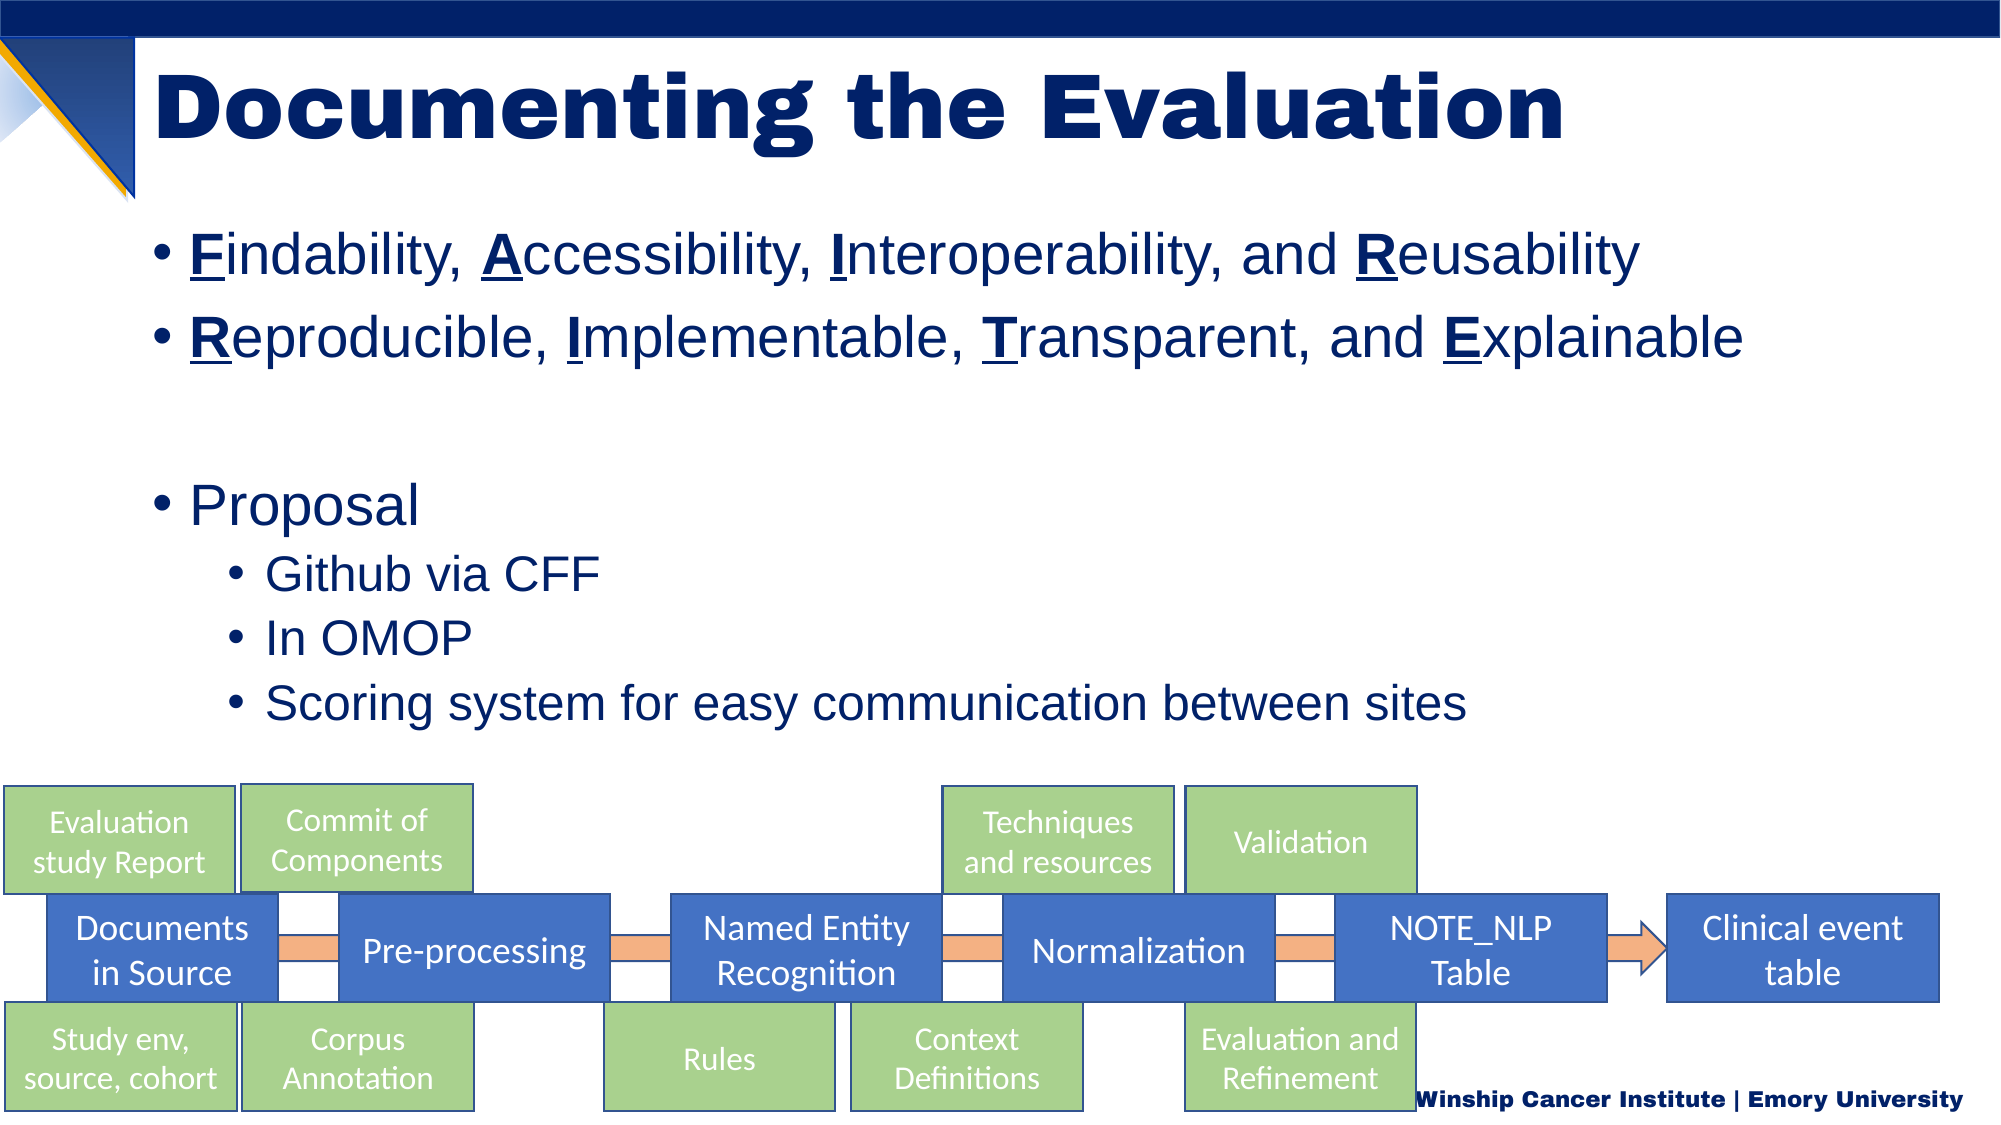

Documenting the Evaluation
Findability, Accessibility, Interoperability, and Reusability
Reproducible, Implementable, Transparent, and Explainable

Proposal
Github via CFF
In OMOP
Scoring system for easy communication between sites
Commit of Components
Techniques and resources
Validation
Evaluation study Report
Named Entity Recognition
Clinical event table
Normalization
NOTE_NLP Table
Pre-processing
Documents in Source

Evaluation and Refinement
Rules
Corpus Annotation
Context Definitions
Study env, source, cohort